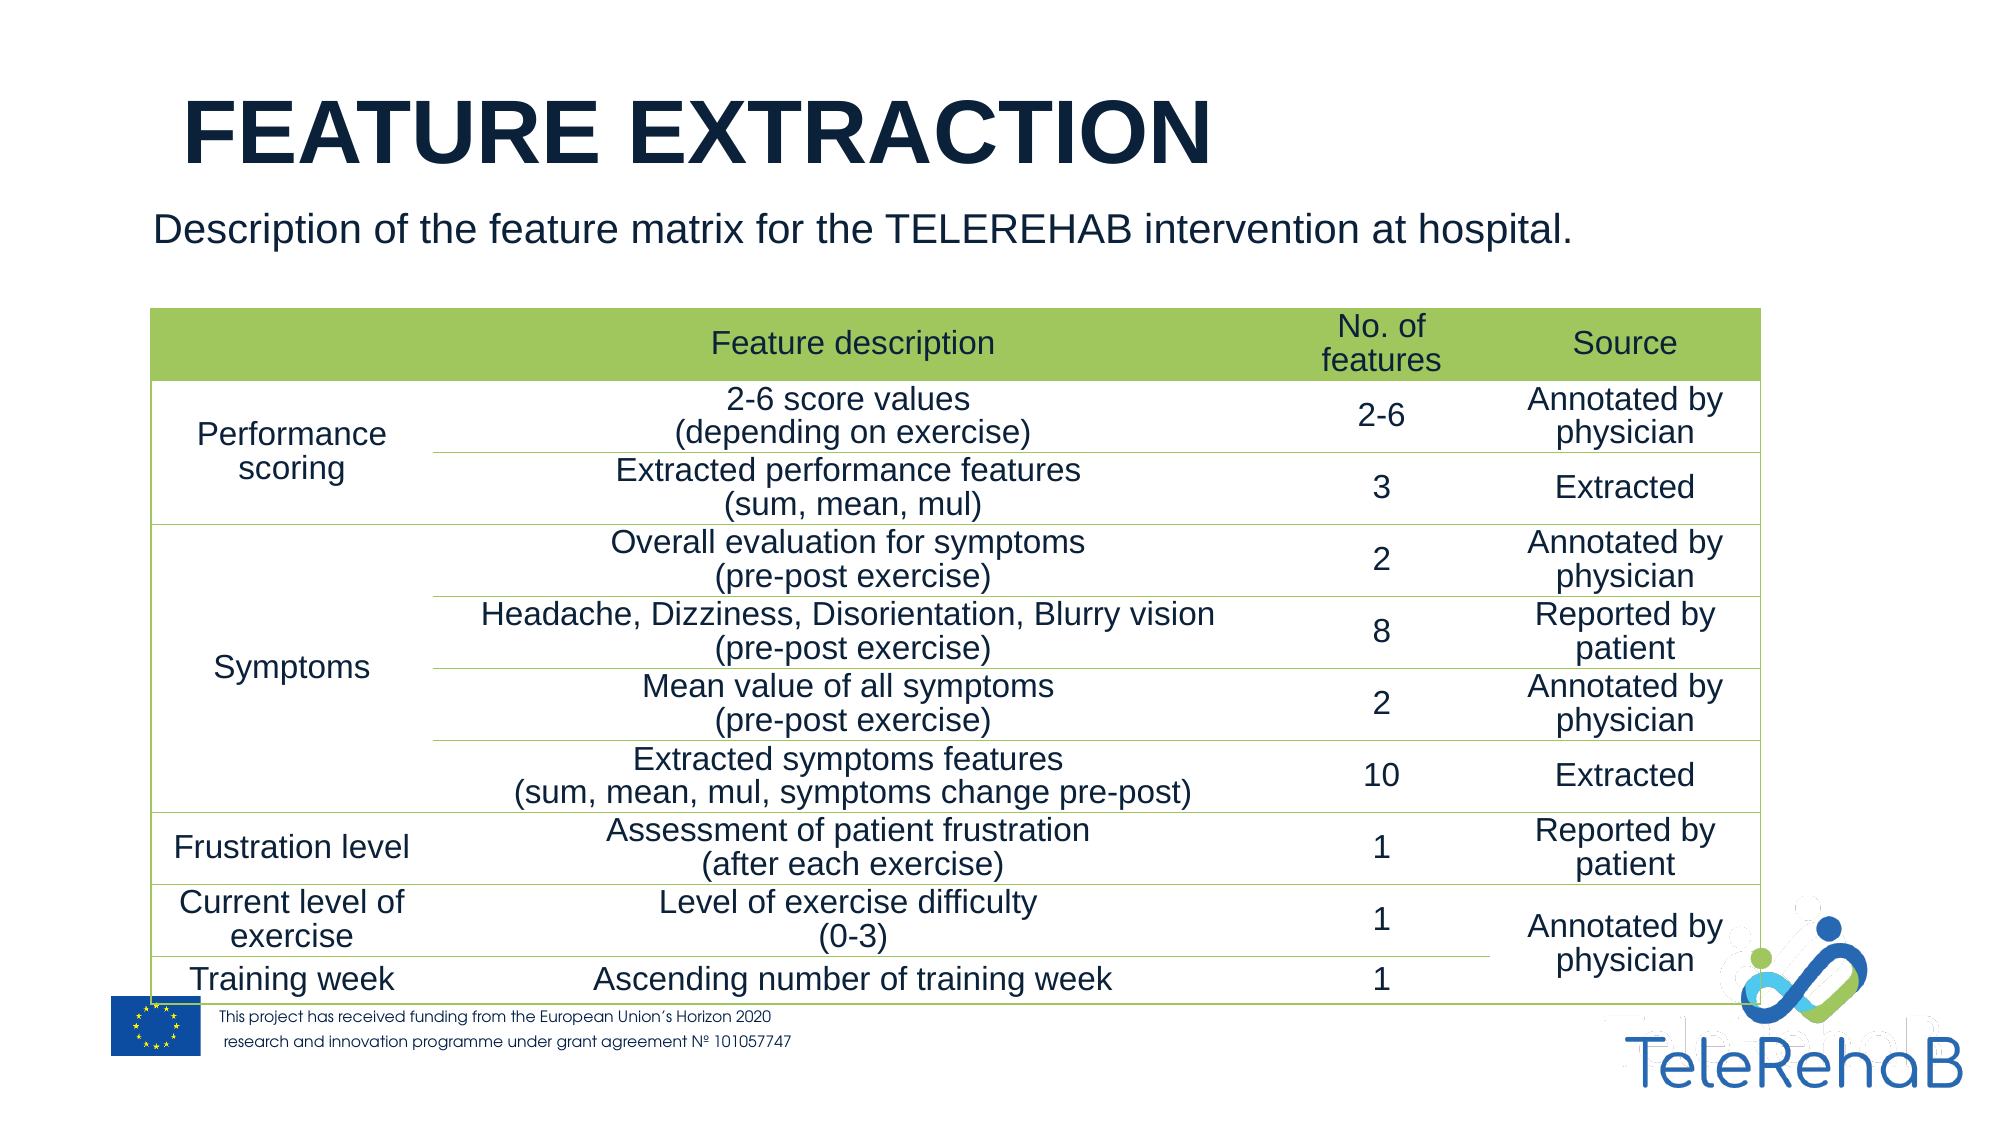

Feature extraction
Description of the feature matrix for the TELEREHAB intervention at hospital.
|  | Feature description | No. of features | Source |
| --- | --- | --- | --- |
| Performance scoring | 2-6 score values (depending on exercise) | 2-6 | Annotated by physician |
|  | Extracted performance features (sum, mean, mul) | 3 | Extracted |
| Symptoms | Overall evaluation for symptoms (pre-post exercise) | 2 | Annotated by physician |
|  | Headache, Dizziness, Disorientation, Blurry vision (pre-post exercise) | 8 | Reported by patient |
|  | Mean value of all symptoms (pre-post exercise) | 2 | Annotated by physician |
|  | Extracted symptoms features (sum, mean, mul, symptoms change pre-post) | 10 | Extracted |
| Frustration level | Assessment of patient frustration (after each exercise) | 1 | Reported by patient |
| Current level of exercise | Level of exercise difficulty (0-3) | 1 | Annotated by physician |
| Training week | Ascending number of training week | 1 |  |